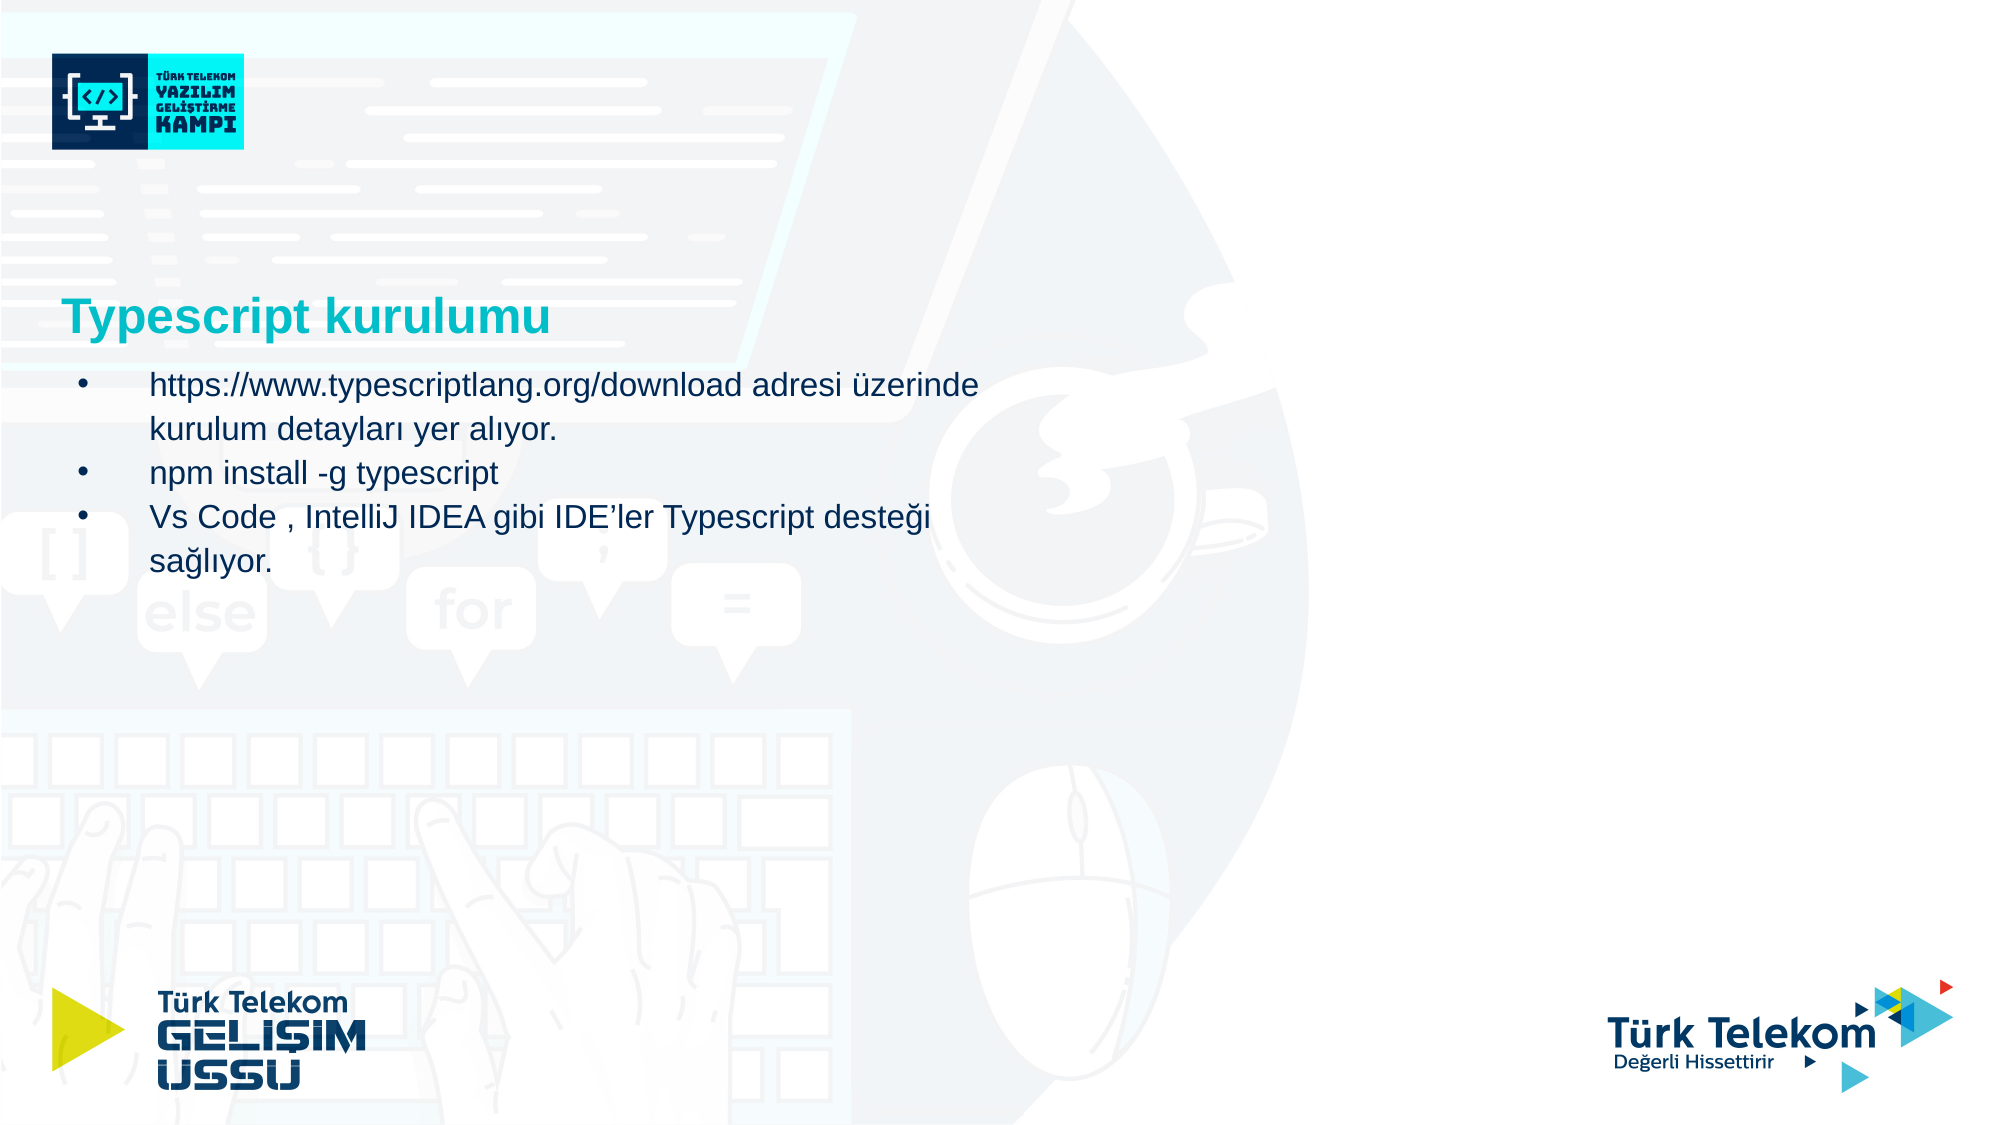

Typescript kurulumu
https://www.typescriptlang.org/download adresi üzerinde kurulum detayları yer alıyor.
npm install -g typescript
Vs Code , IntelliJ IDEA gibi IDE’ler Typescript desteği sağlıyor.